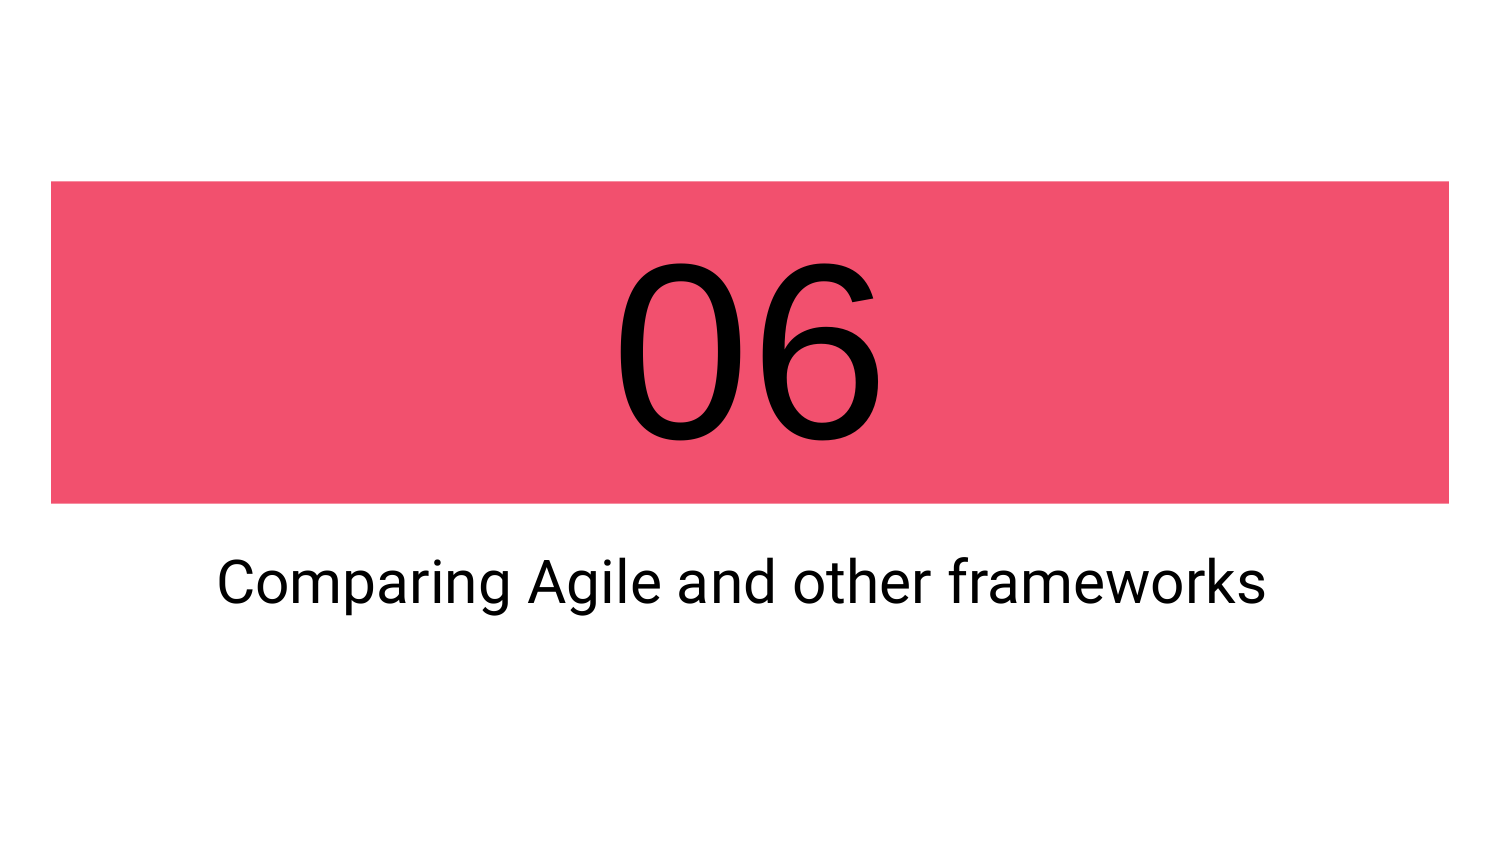

# 06
Comparing Agile and other frameworks